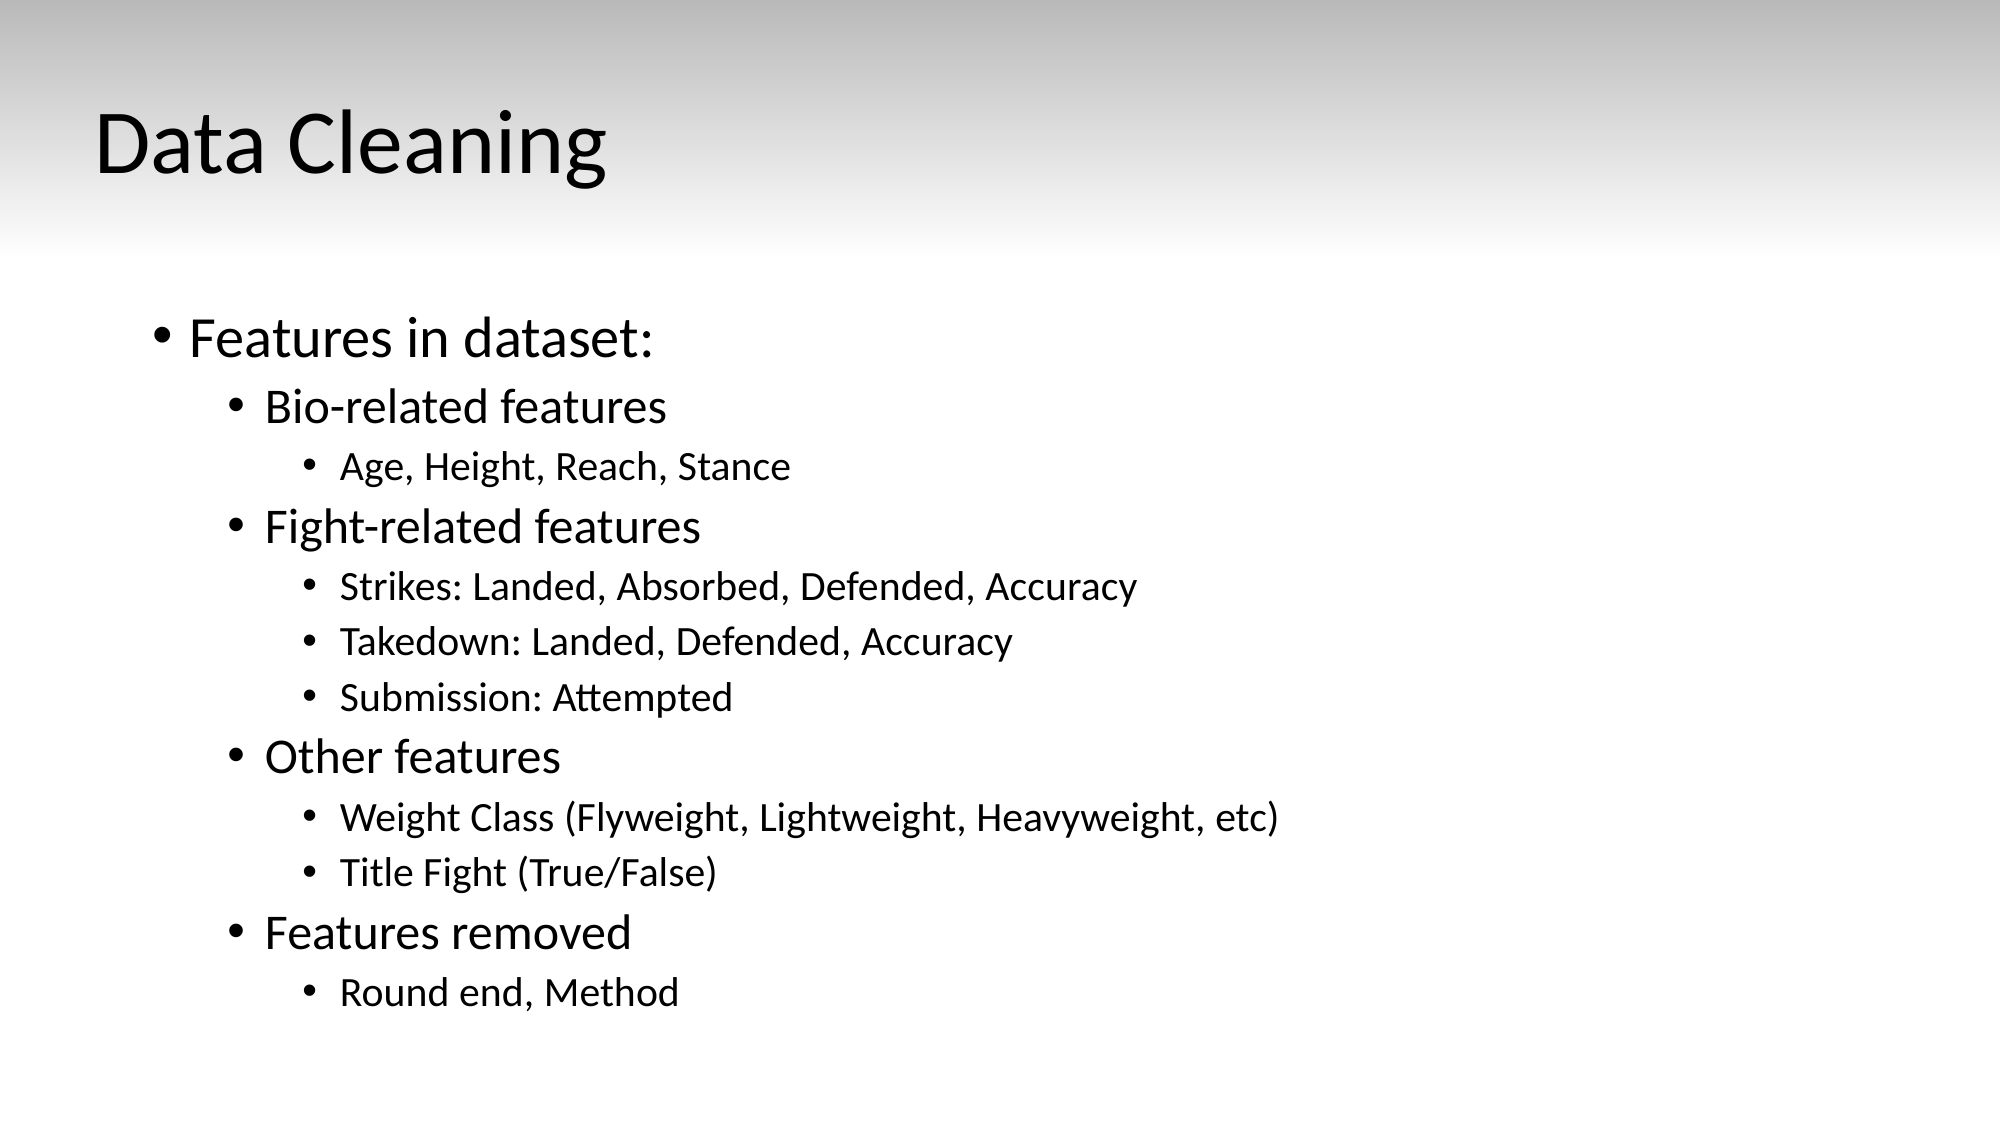

Data Cleaning
Features in dataset:
Bio-related features
Age, Height, Reach, Stance
Fight-related features
Strikes: Landed, Absorbed, Defended, Accuracy
Takedown: Landed, Defended, Accuracy
Submission: Attempted
Other features
Weight Class (Flyweight, Lightweight, Heavyweight, etc)
Title Fight (True/False)
Features removed
Round end, Method